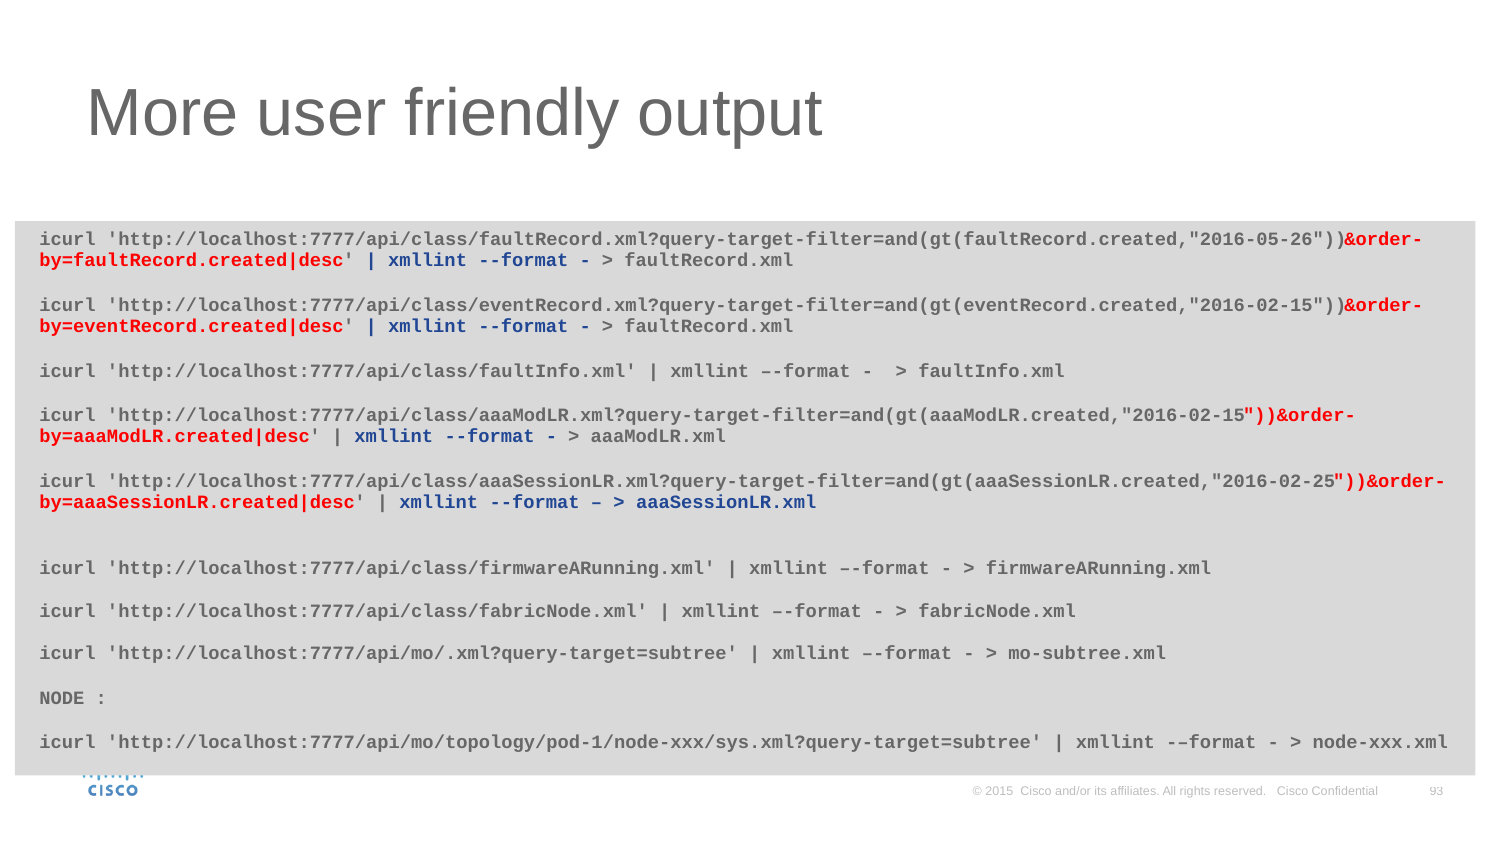

# More user friendly output
icurl 'http://localhost:7777/api/class/faultRecord.xml?query-target-filter=and(gt(faultRecord.created,"2016-05-26"))&order-by=faultRecord.created|desc' | xmllint --format - > faultRecord.xml
icurl 'http://localhost:7777/api/class/eventRecord.xml?query-target-filter=and(gt(eventRecord.created,"2016-02-15"))&order-by=eventRecord.created|desc' | xmllint --format - > faultRecord.xml
icurl 'http://localhost:7777/api/class/faultInfo.xml' | xmllint –-format -  > faultInfo.xml
icurl 'http://localhost:7777/api/class/aaaModLR.xml?query-target-filter=and(gt(aaaModLR.created,"2016-02-15"))&order-by=aaaModLR.created|desc' | xmllint --format - > aaaModLR.xml
icurl 'http://localhost:7777/api/class/aaaSessionLR.xml?query-target-filter=and(gt(aaaSessionLR.created,"2016-02-25"))&order-by=aaaSessionLR.created|desc' | xmllint --format – > aaaSessionLR.xml

icurl 'http://localhost:7777/api/class/firmwareARunning.xml' | xmllint –-format - > firmwareARunning.xml

icurl 'http://localhost:7777/api/class/fabricNode.xml' | xmllint –-format - > fabricNode.xml

icurl 'http://localhost:7777/api/mo/.xml?query-target=subtree' | xmllint –-format - > mo-subtree.xml
NODE :
icurl 'http://localhost:7777/api/mo/topology/pod-1/node-xxx/sys.xml?query-target=subtree' | xmllint -–format - > node-xxx.xml